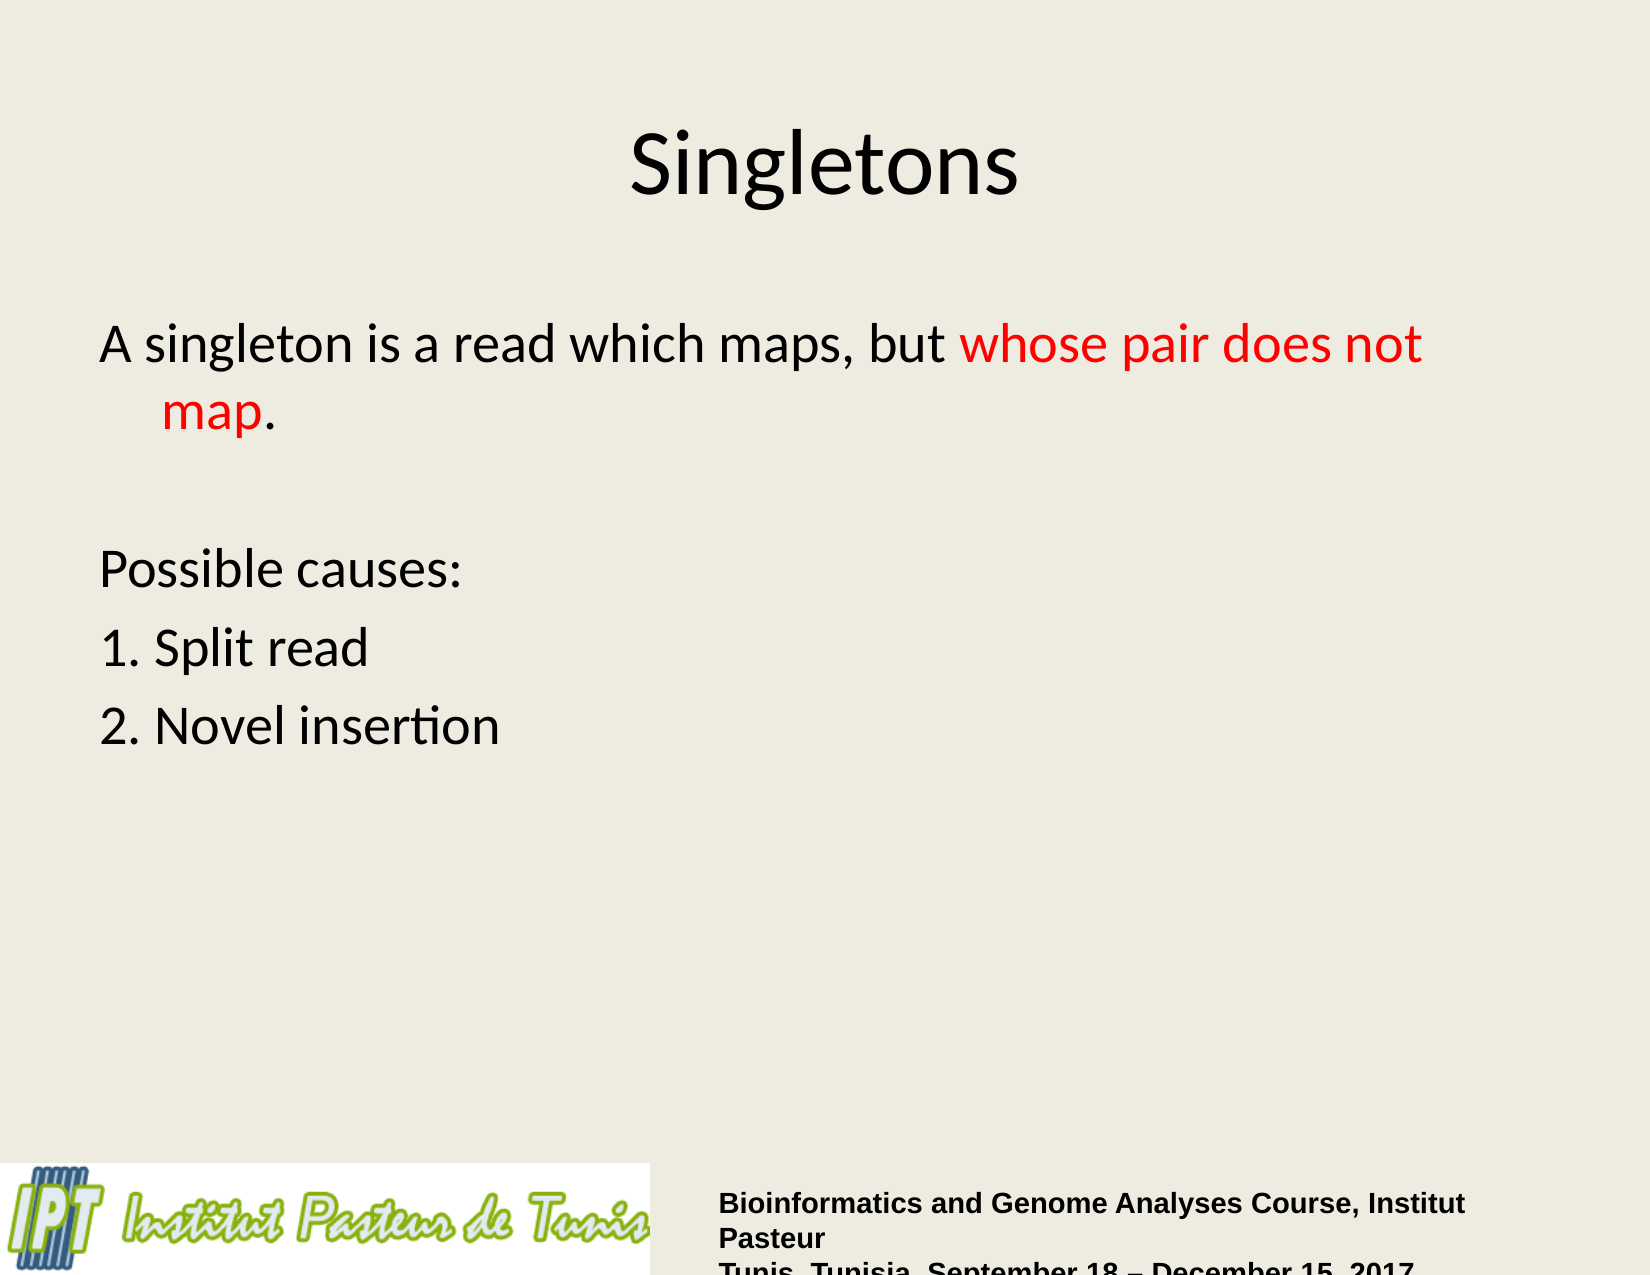

# Singletons
A singleton is a read which maps, but whose pair does not map.

Possible causes:
1. Split read
2. Novel insertion